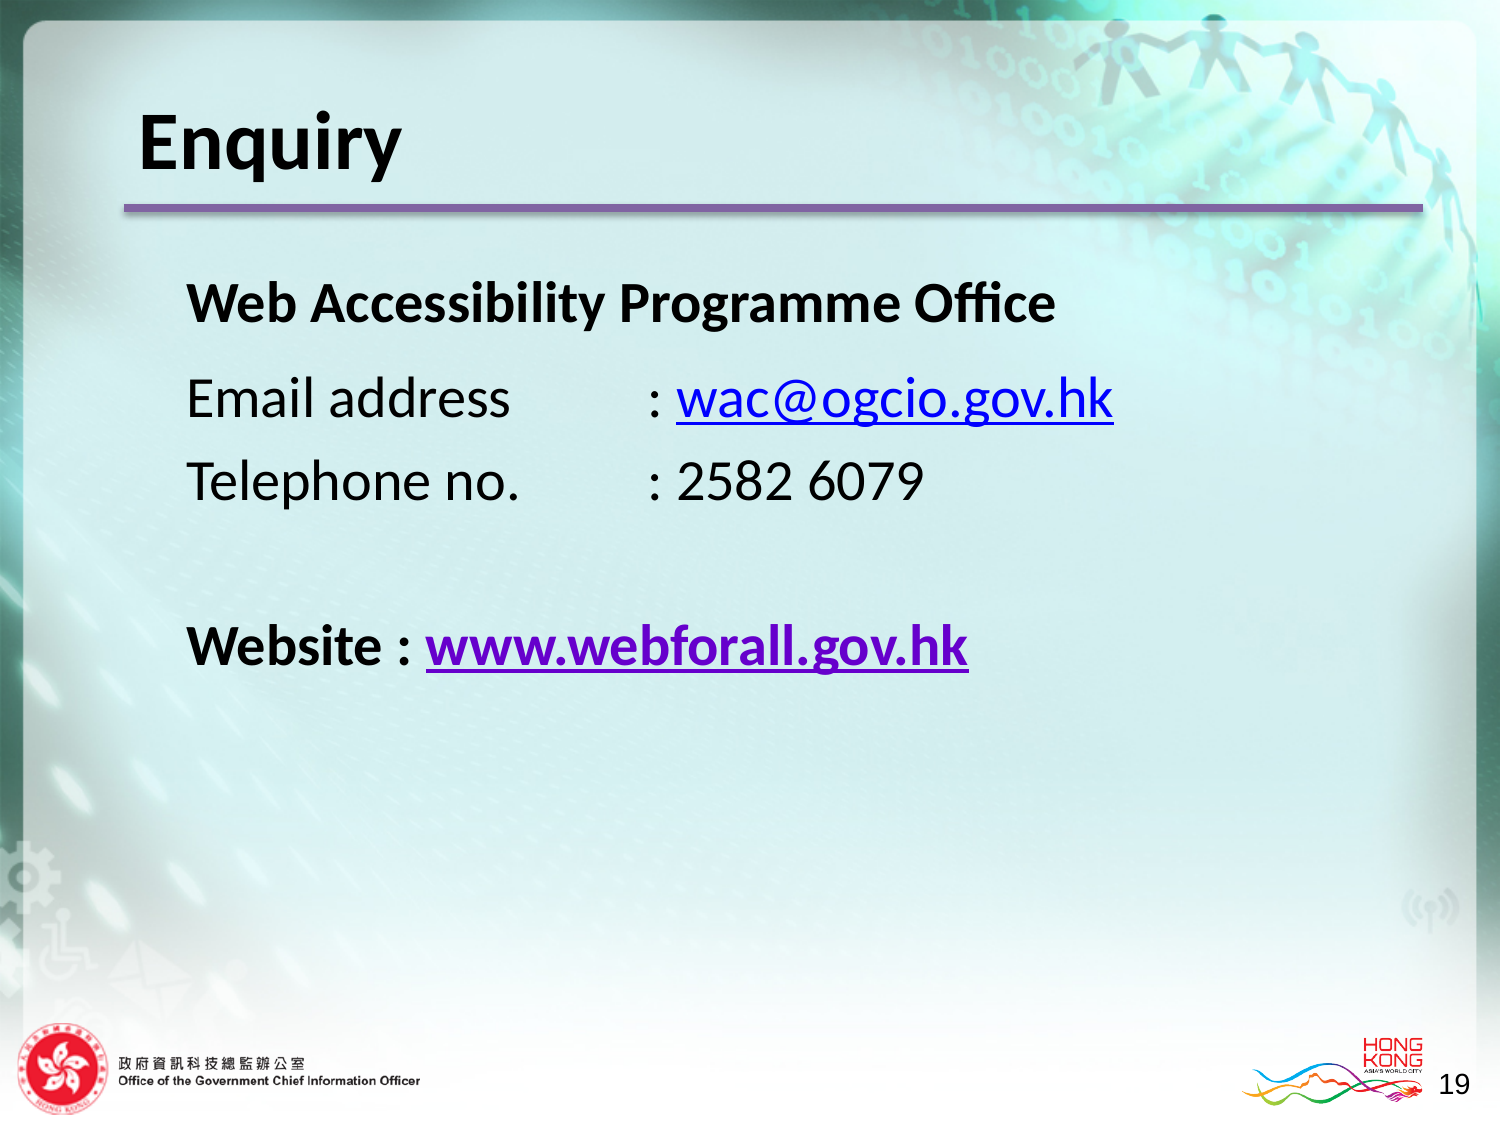

# Enquiry
Web Accessibility Programme Office
Email address	: wac@ogcio.gov.hk
Telephone no.	: 2582 6079

Website : www.webforall.gov.hk

19